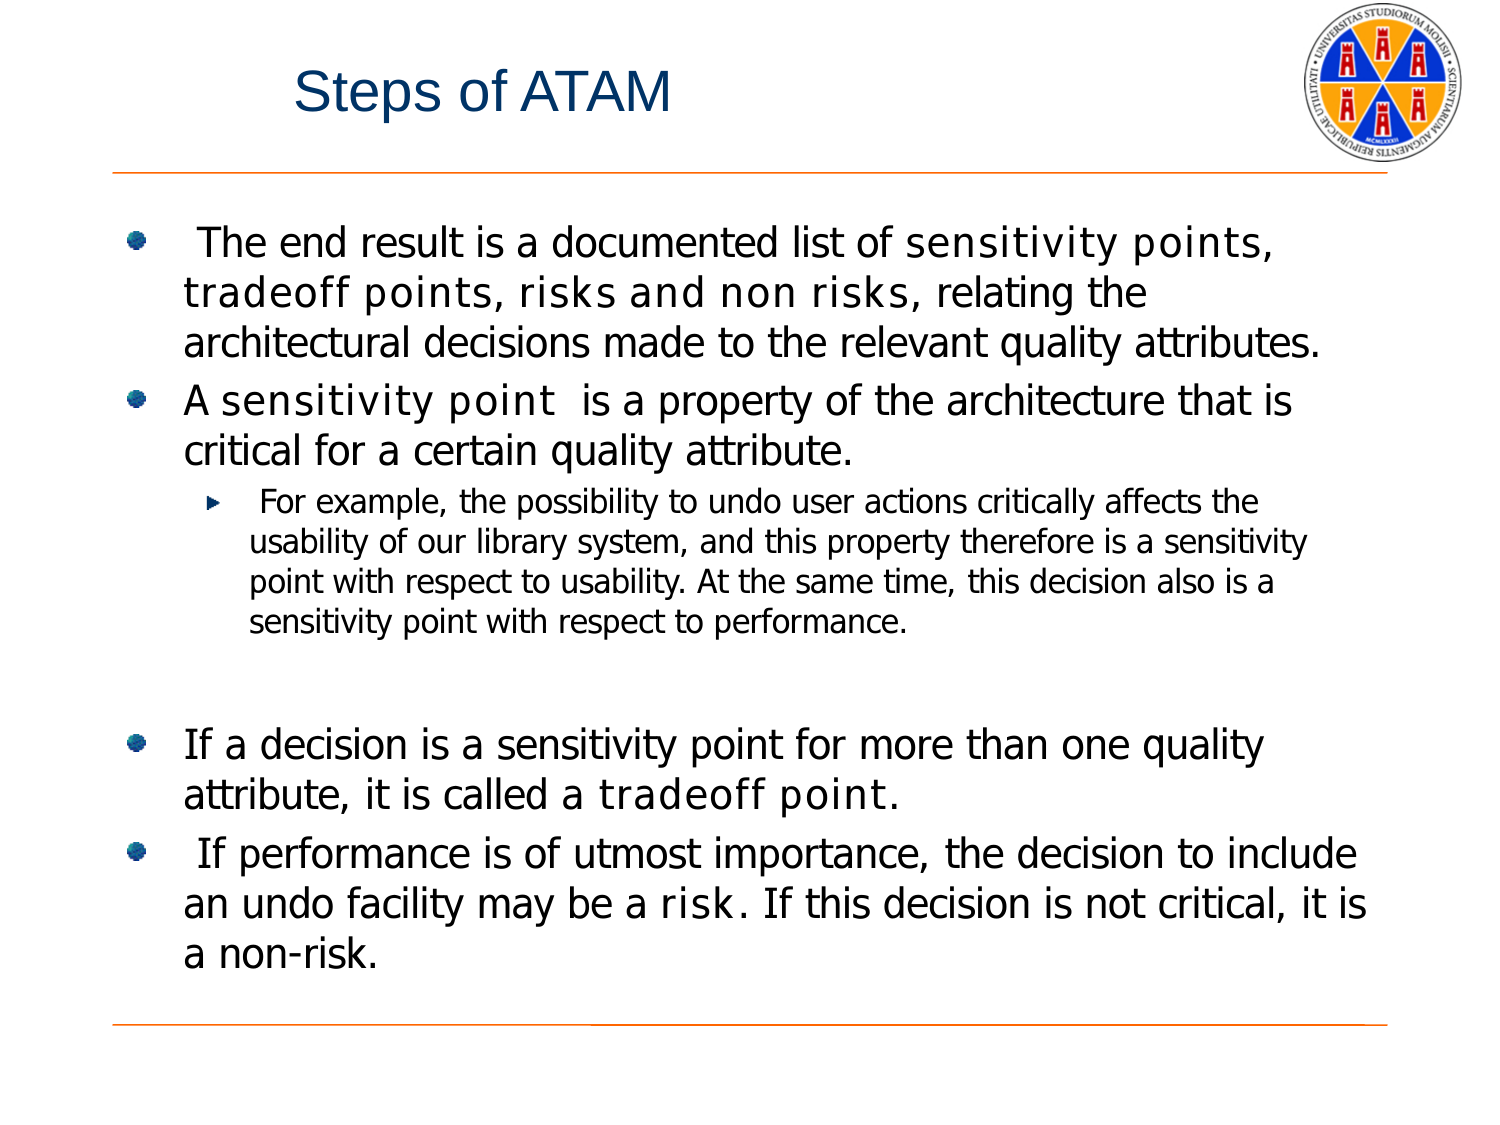

# Steps of ATAM
 The end result is a documented list of sensitivity points, tradeoff points, risks and non risks, relating the architectural decisions made to the relevant quality attributes.
A sensitivity point  is a property of the architecture that is critical for a certain quality attribute.
 For example, the possibility to undo user actions critically affects the usability of our library system, and this property therefore is a sensitivity point with respect to usability. At the same time, this decision also is a sensitivity point with respect to performance.

If a decision is a sensitivity point for more than one quality attribute, it is called a tradeoff point.
 If performance is of utmost importance, the decision to include an undo facility may be a risk. If this decision is not critical, it is a non-risk.